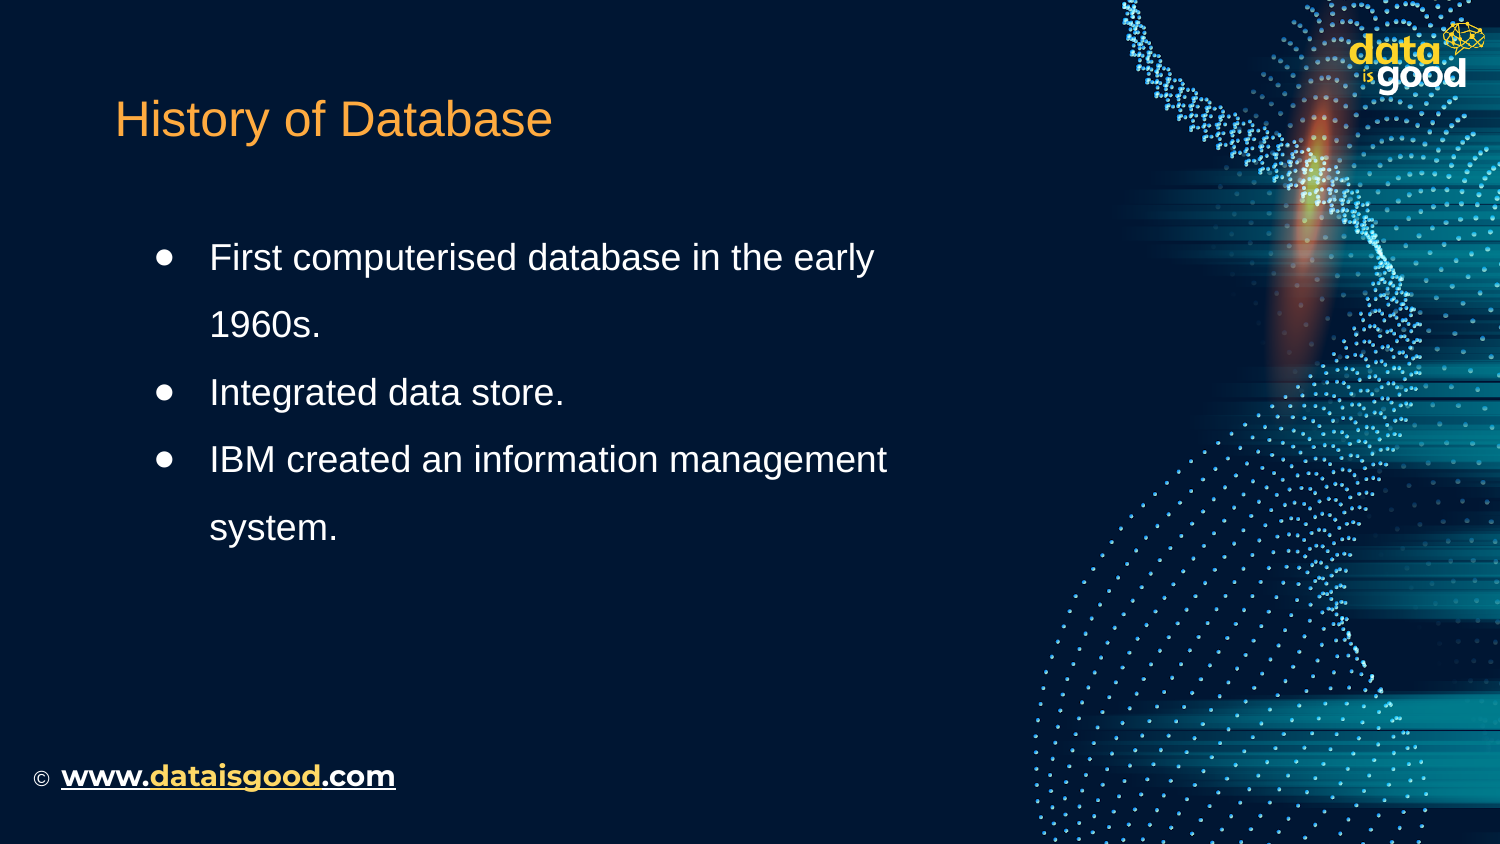

# History of Database
First computerised database in the early 1960s.
Integrated data store.
IBM created an information management system.